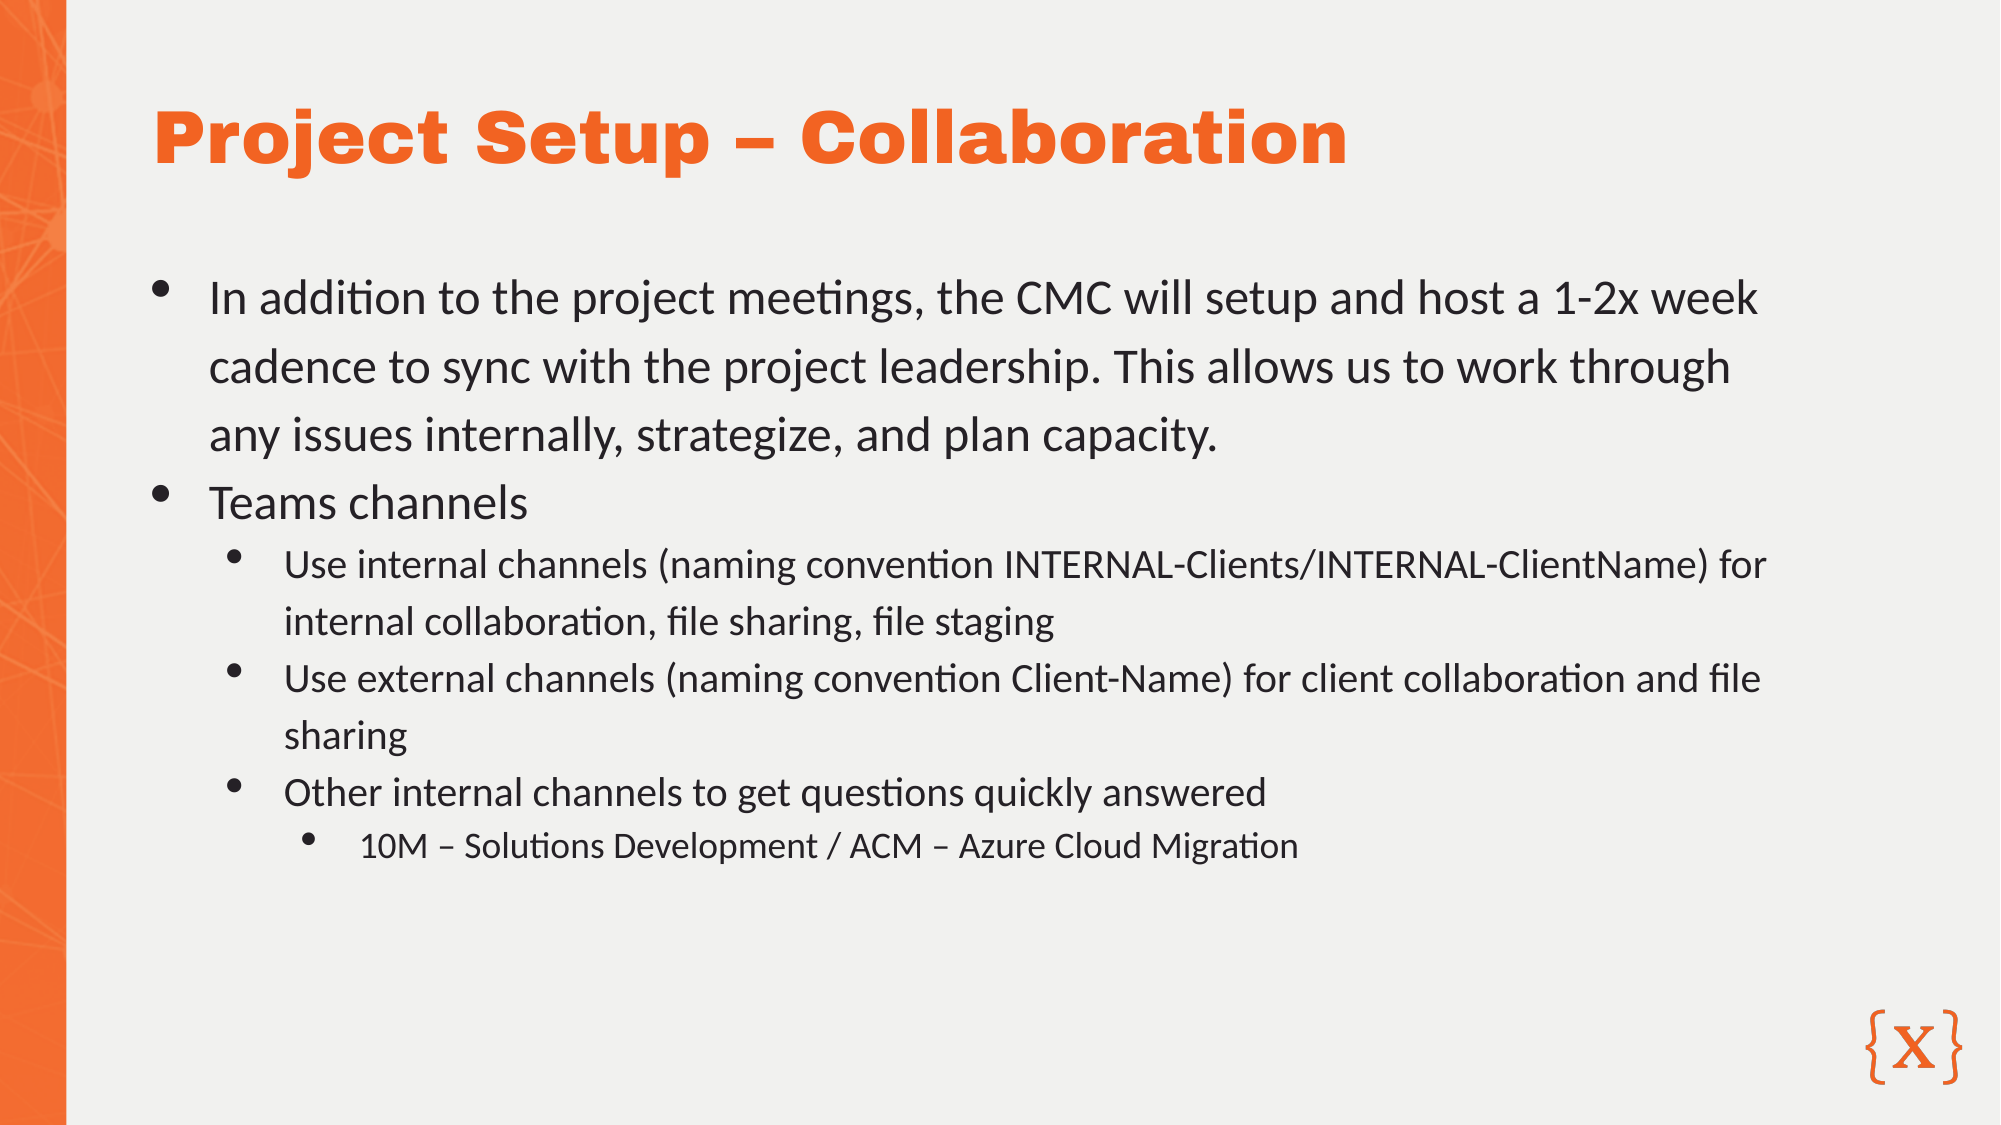

# Project Setup – Collaboration
In addition to the project meetings, the CMC will setup and host a 1-2x week cadence to sync with the project leadership. This allows us to work through any issues internally, strategize, and plan capacity.
Teams channels
Use internal channels (naming convention INTERNAL-Clients/INTERNAL-ClientName) for internal collaboration, file sharing, file staging
Use external channels (naming convention Client-Name) for client collaboration and file sharing
Other internal channels to get questions quickly answered
10M – Solutions Development / ACM – Azure Cloud Migration